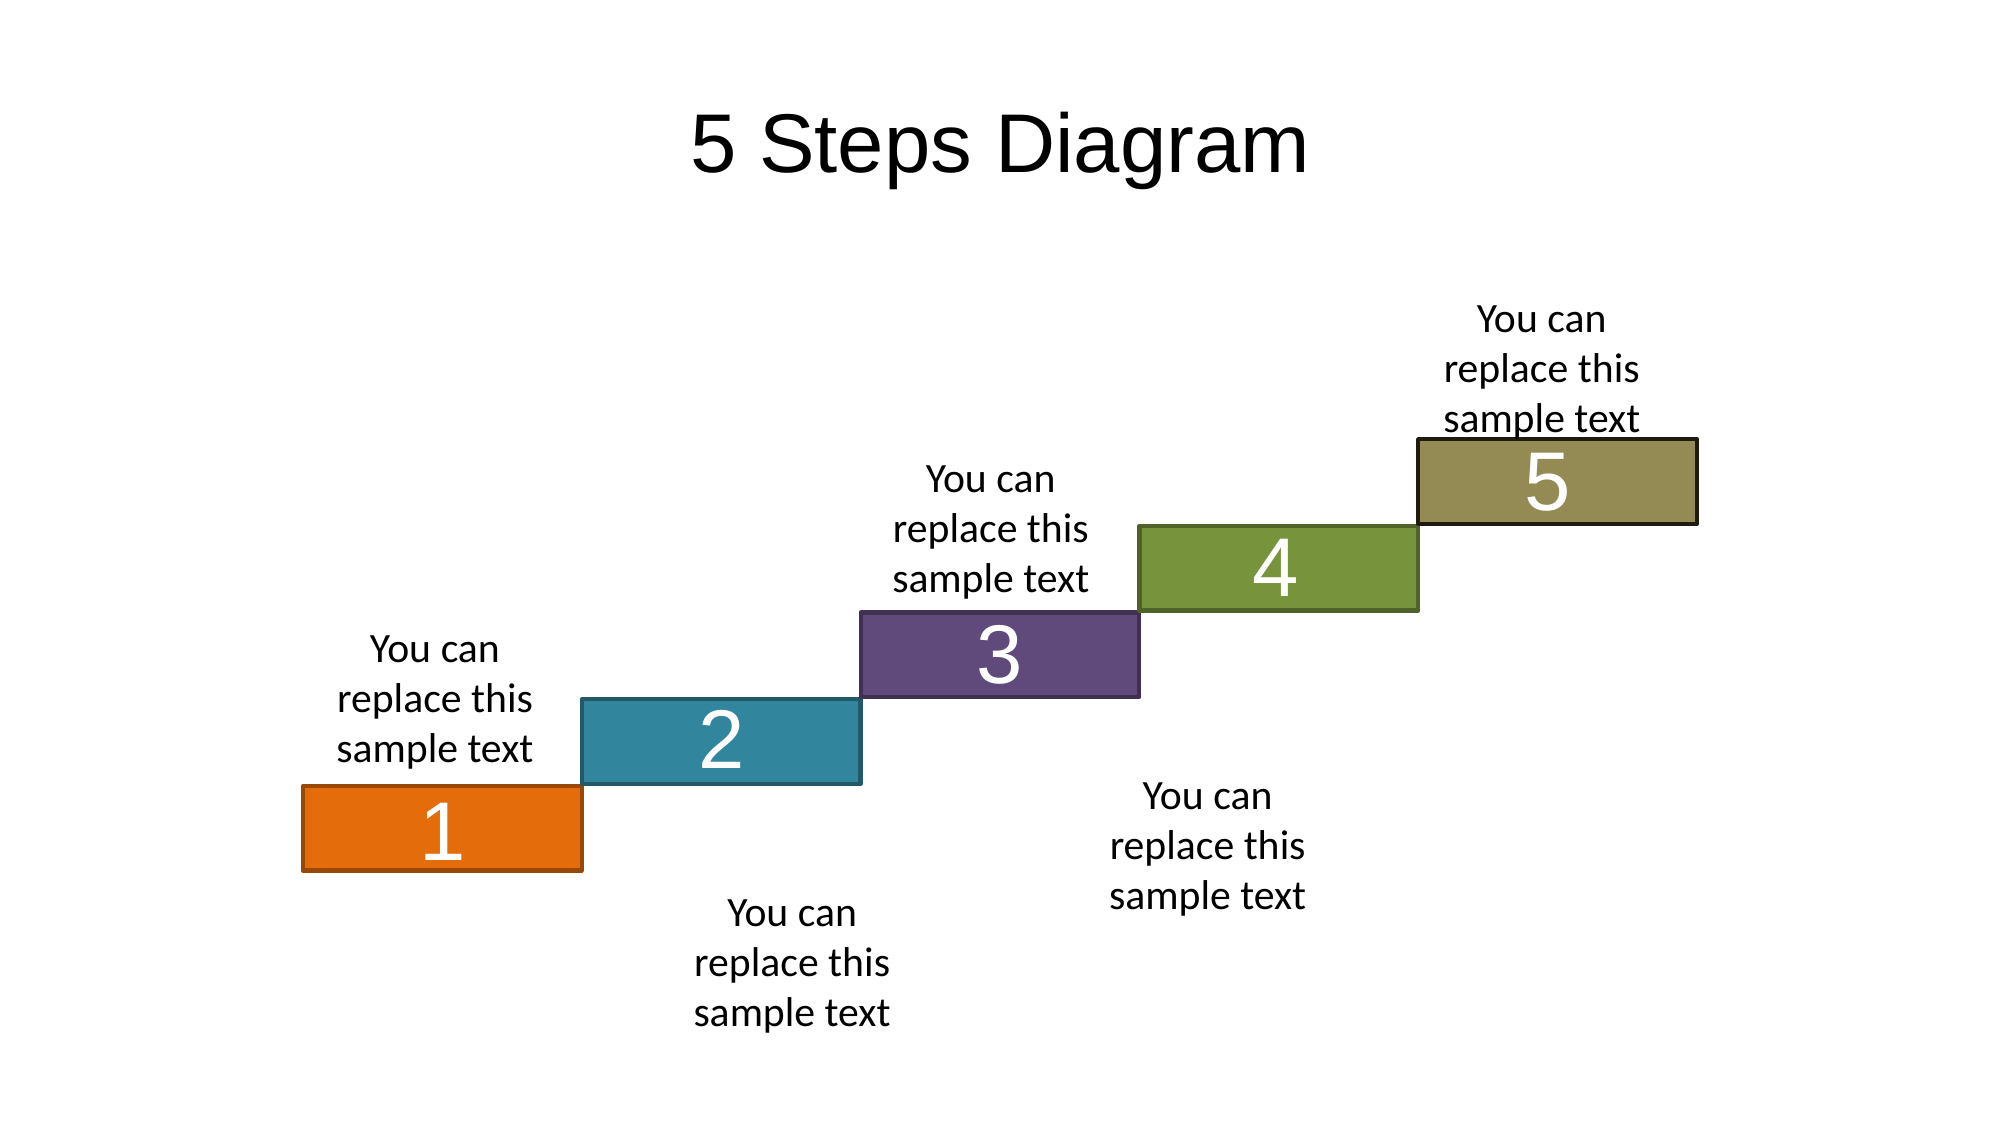

# 5 Steps Diagram
You can replace this sample text
5

You can replace this sample text
3
4
You can replace this sample text
You can replace this sample text
1
2
You can replace this sample text